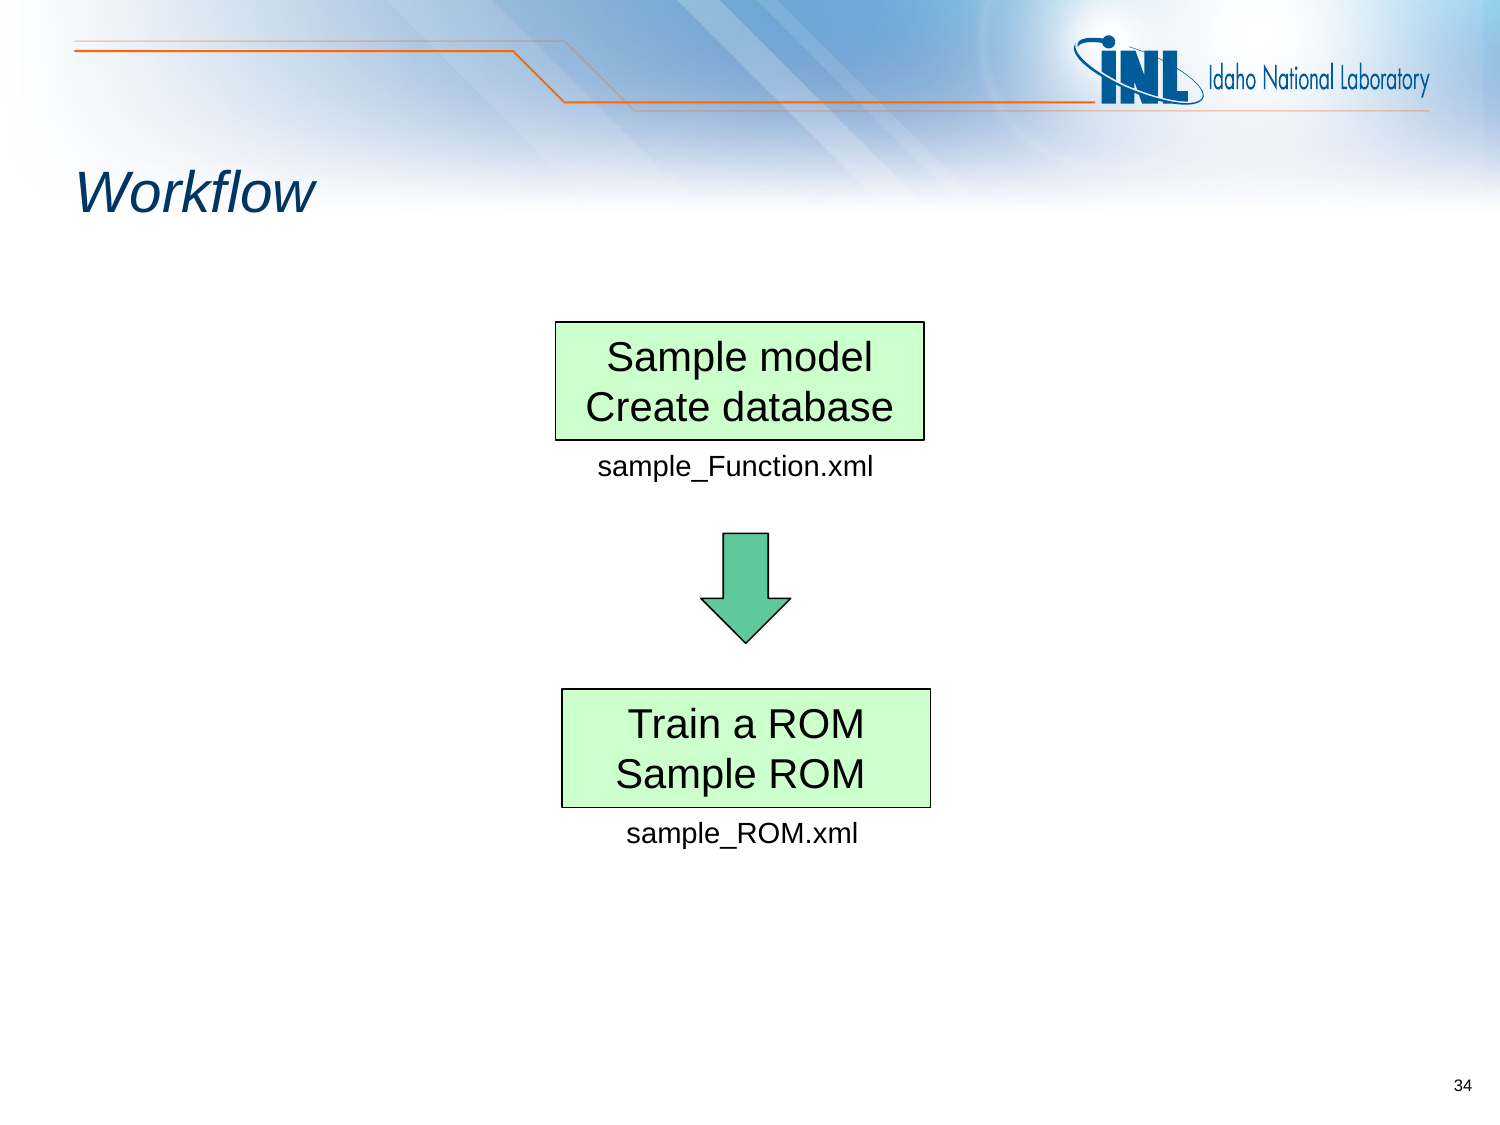

# Workflow
Sample model Create database
sample_Function.xml

Train a ROM
Sample ROM
sample_ROM.xml
34